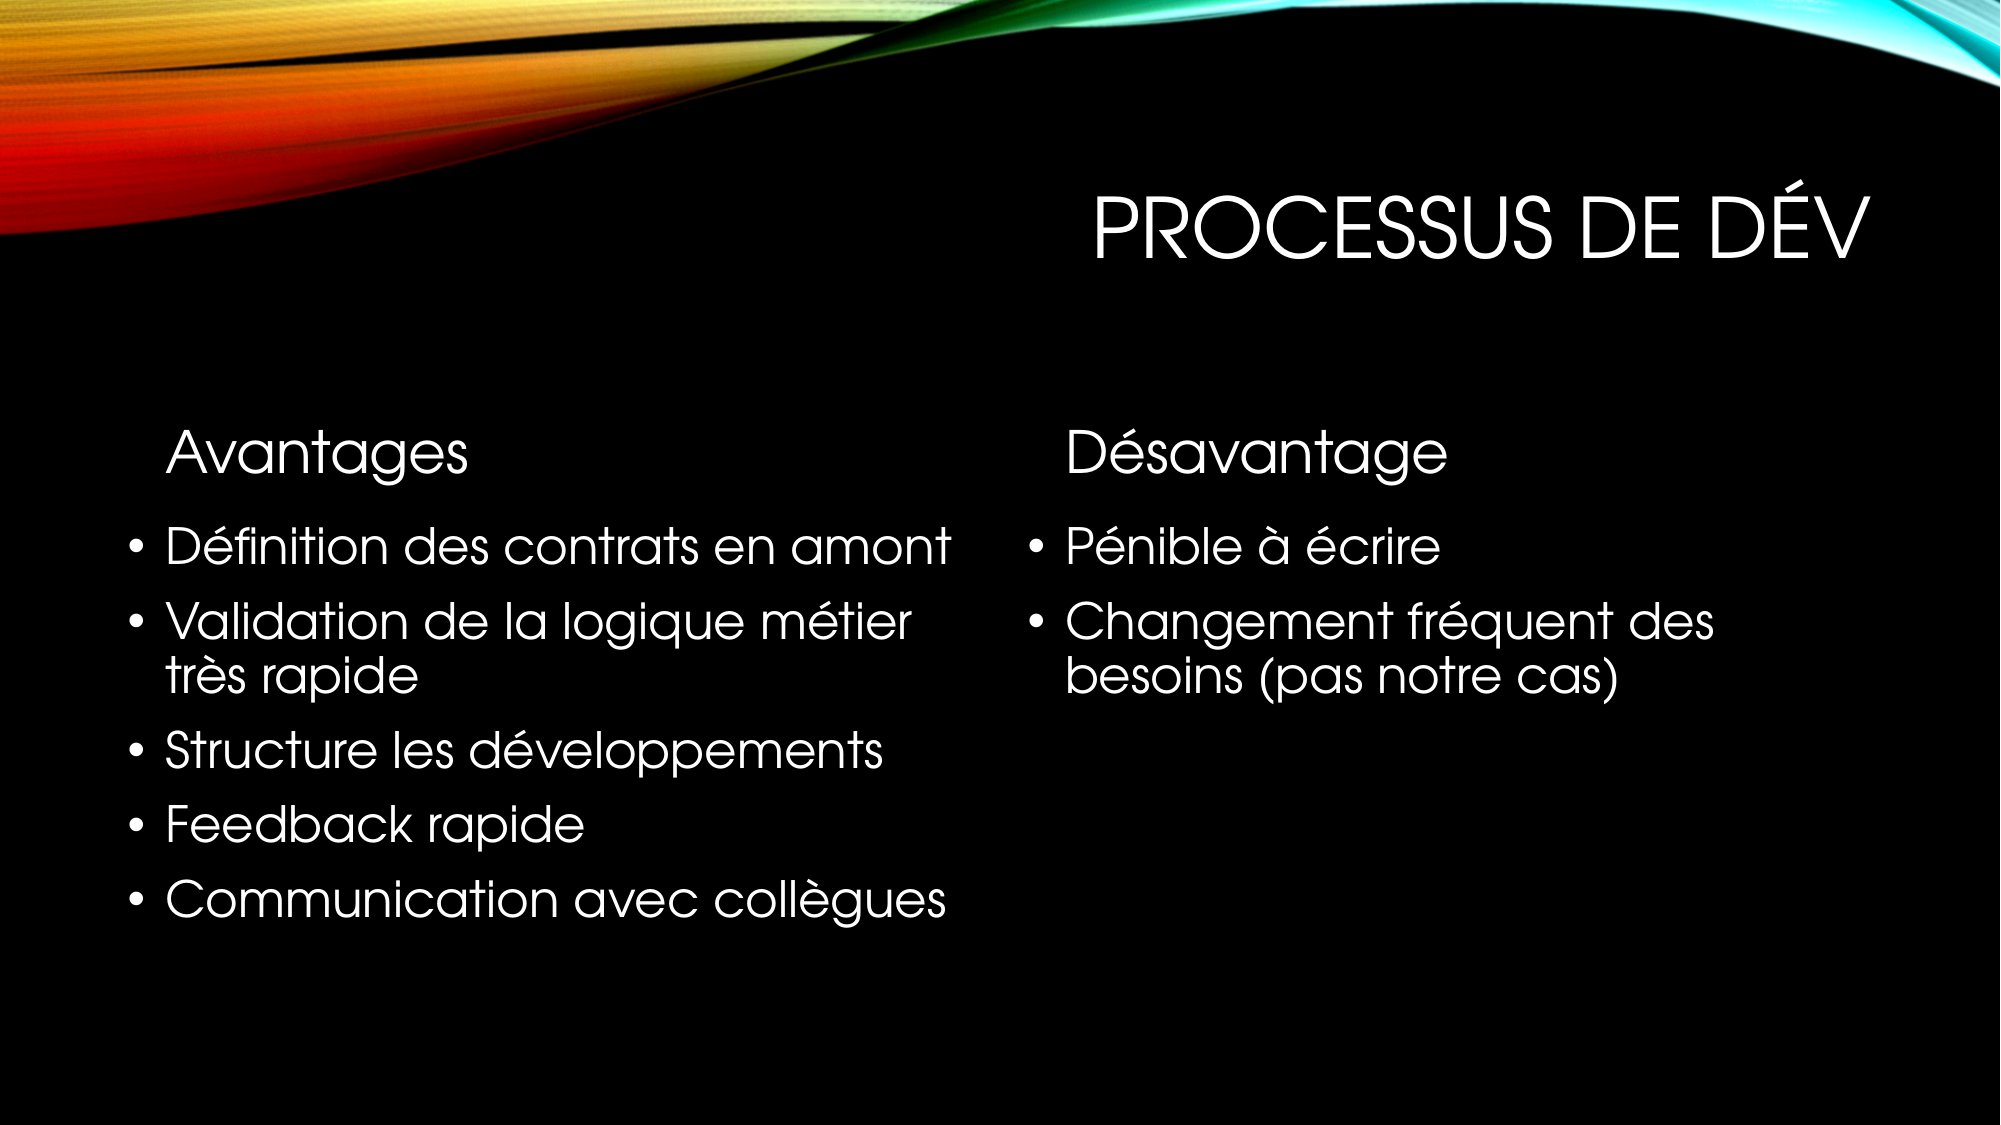

# Processus de dév

Avantages
Désavantage
Définition des contrats en amont
Validation de la logique métier très rapide
Structure les développements
Feedback rapide
Communication avec collègues
Pénible à écrire
Changement fréquent des besoins (pas notre cas)